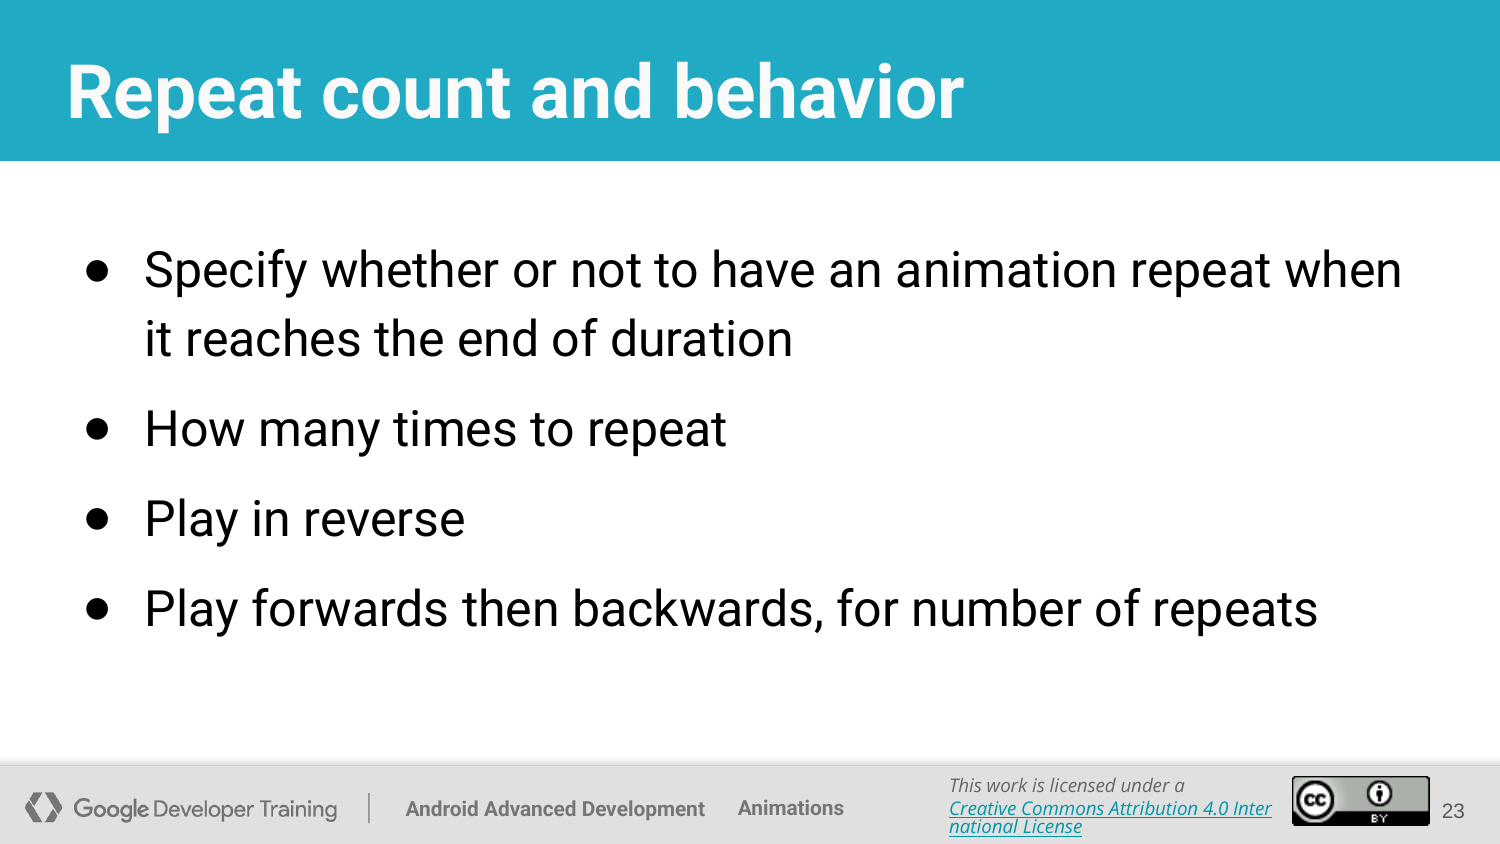

# Repeat count and behavior
Specify whether or not to have an animation repeat when it reaches the end of duration
How many times to repeat
Play in reverse
Play forwards then backwards, for number of repeats

23